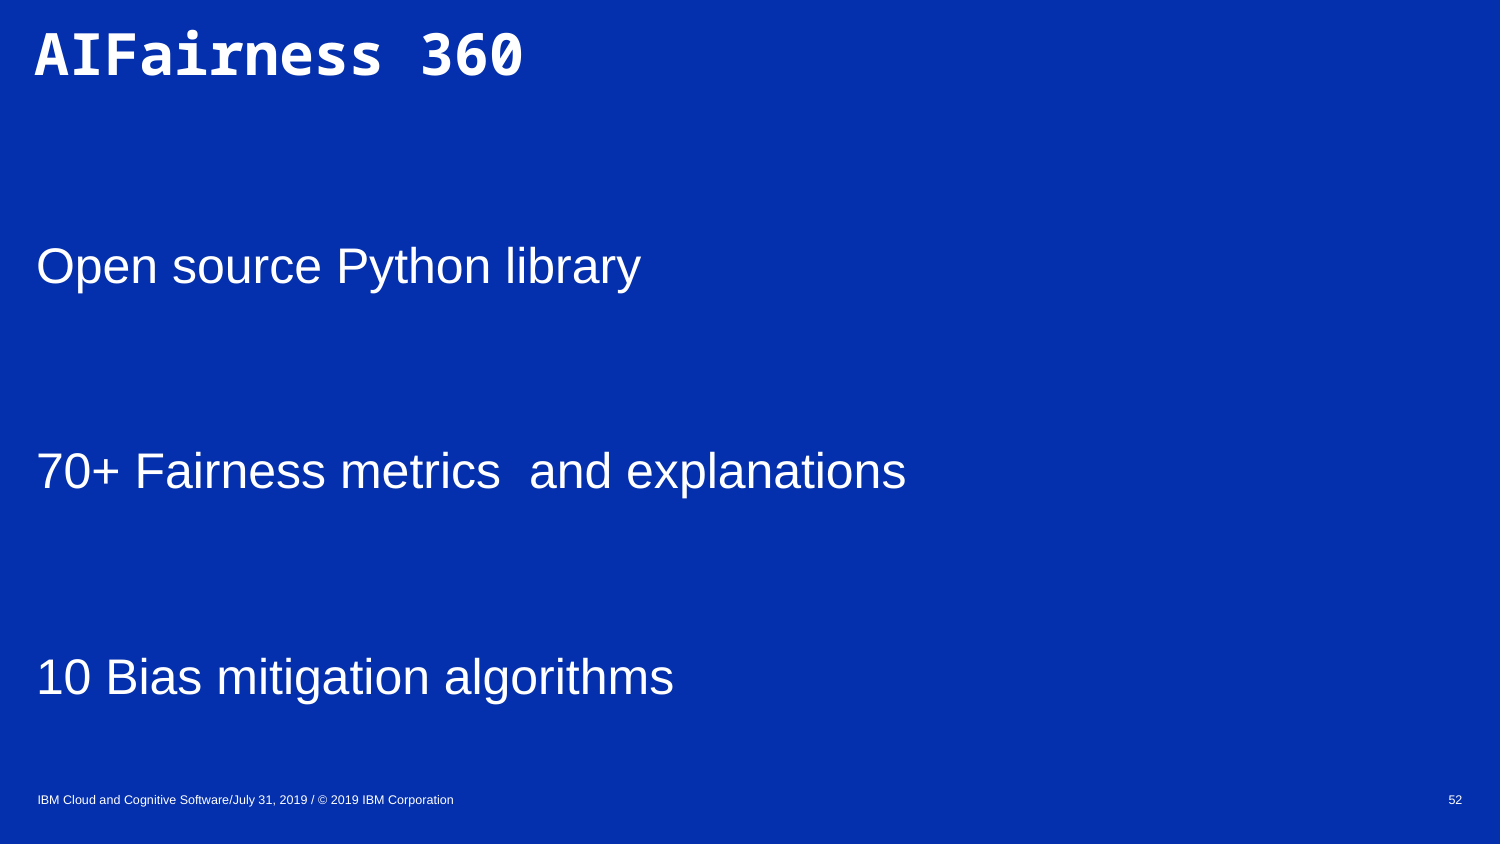

# AIFairness 360
Open source Python library

70+ Fairness metrics  and explanations

10 Bias mitigation algorithms
IBM Cloud and Cognitive Software/July 31, 2019 / © 2019 IBM Corporation
52